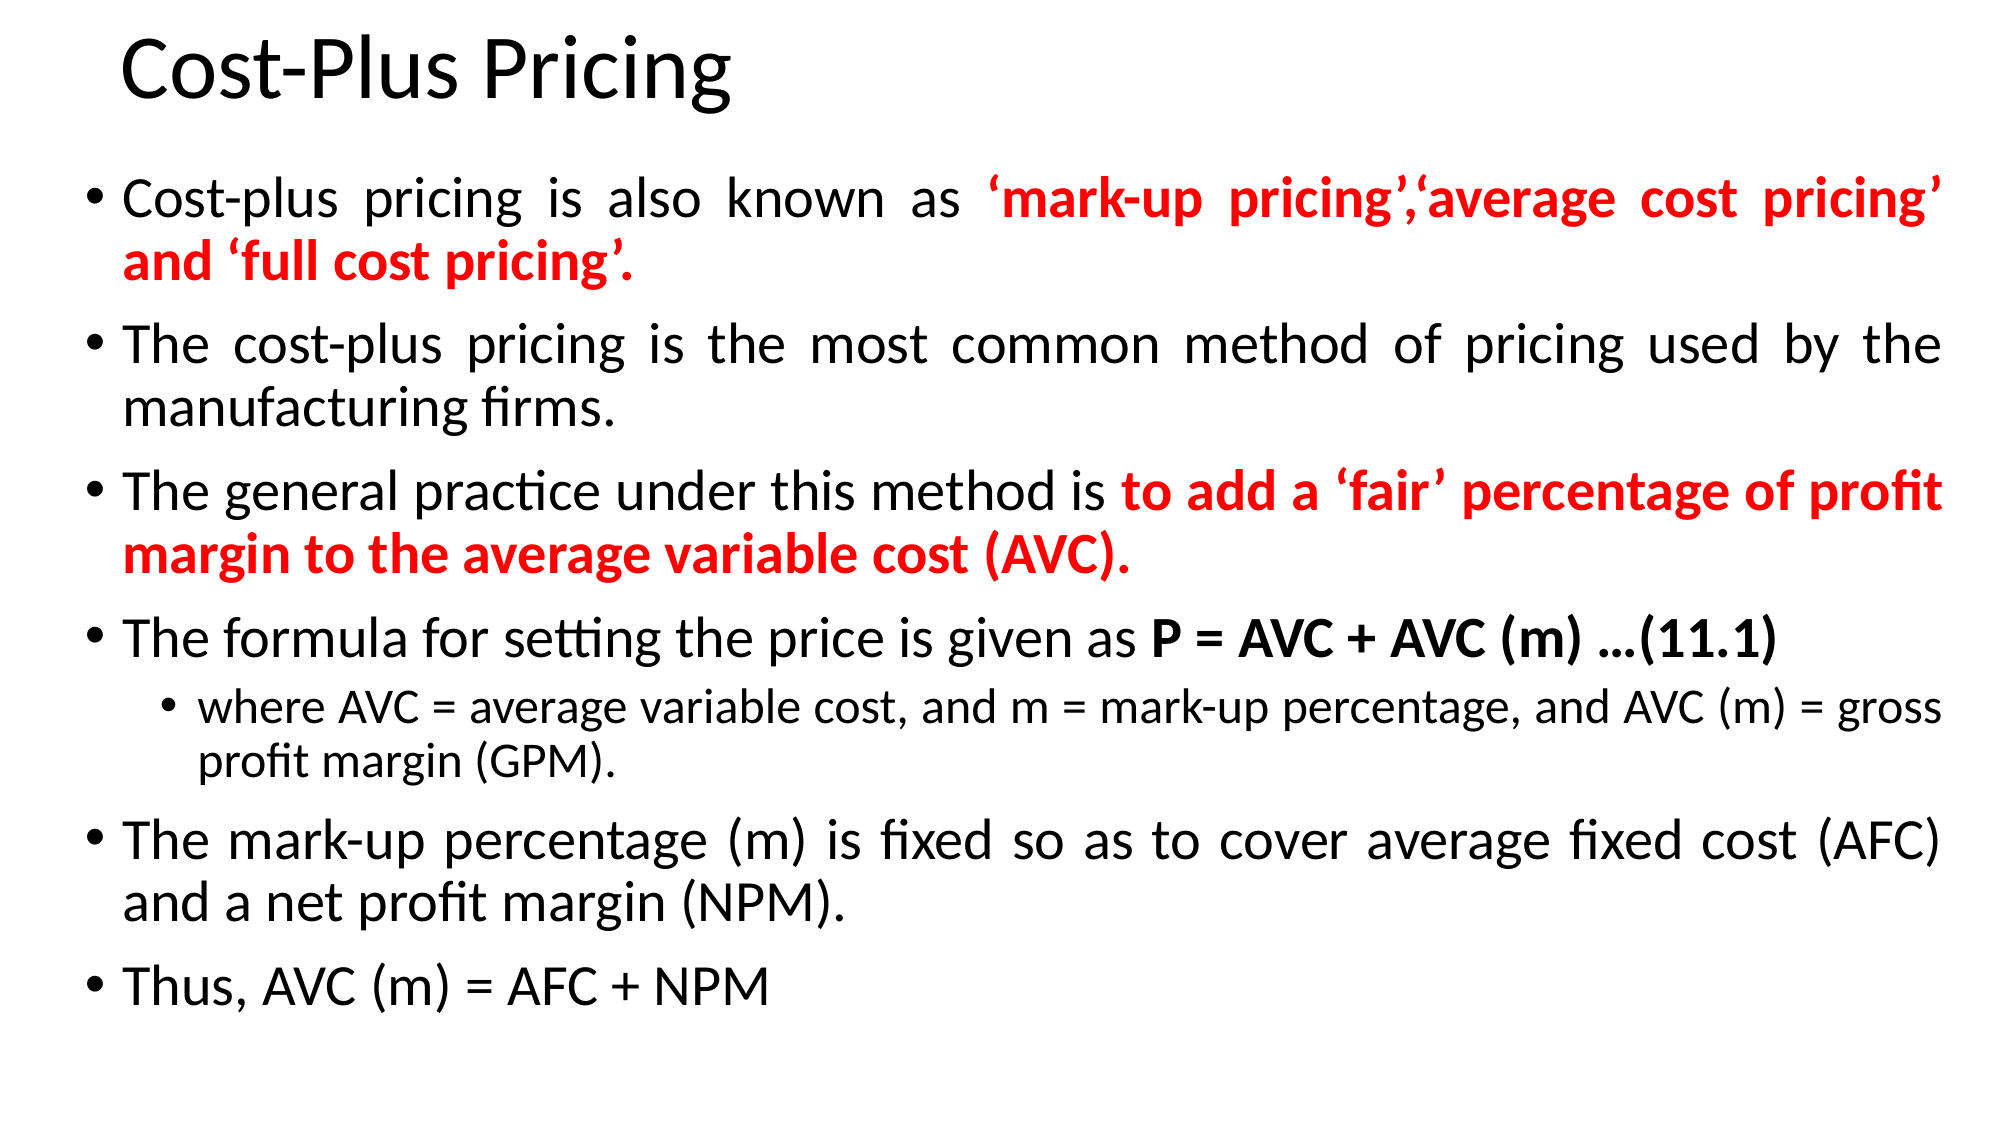

# Cost-Plus Pricing
Cost-plus pricing is also known as ‘mark-up pricing’,‘average cost pricing’ and ‘full cost pricing’.
The cost-plus pricing is the most common method of pricing used by the manufacturing firms.
The general practice under this method is to add a ‘fair’ percentage of profit margin to the average variable cost (AVC).
The formula for setting the price is given as P = AVC + AVC (m) …(11.1)
where AVC = average variable cost, and m = mark-up percentage, and AVC (m) = gross profit margin (GPM).
The mark-up percentage (m) is fixed so as to cover average fixed cost (AFC) and a net profit margin (NPM).
Thus, AVC (m) = AFC + NPM